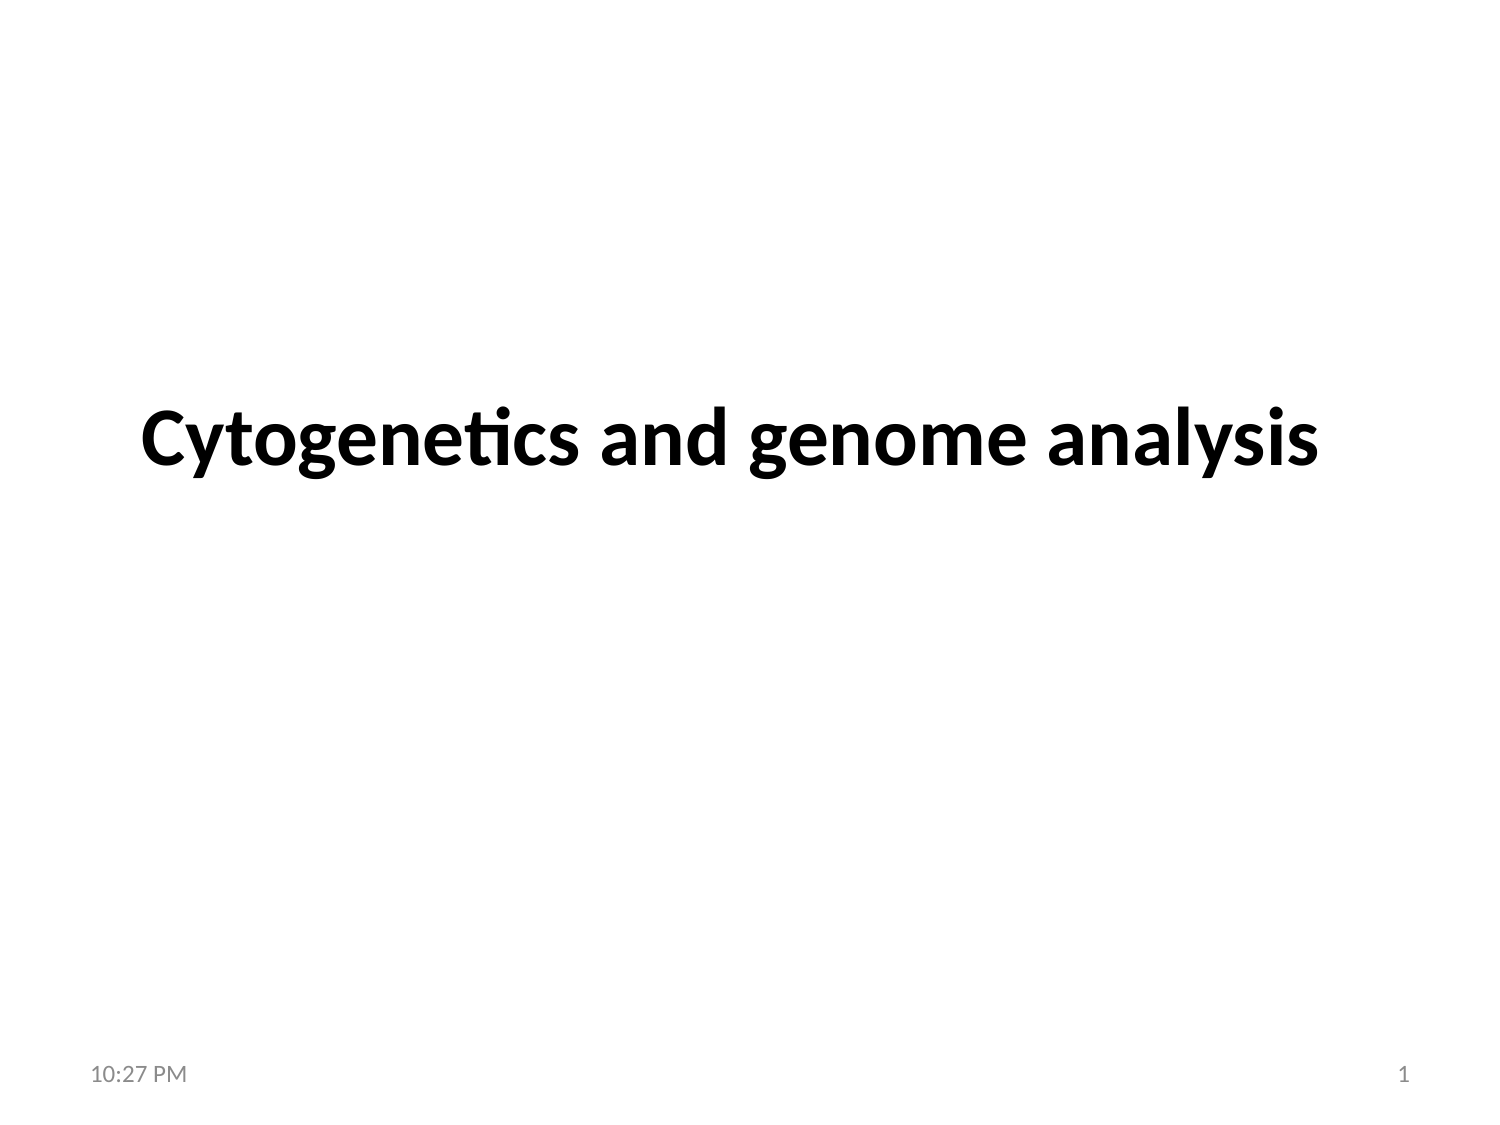

Cytogenetics and genome analysis
10:27 PM
1